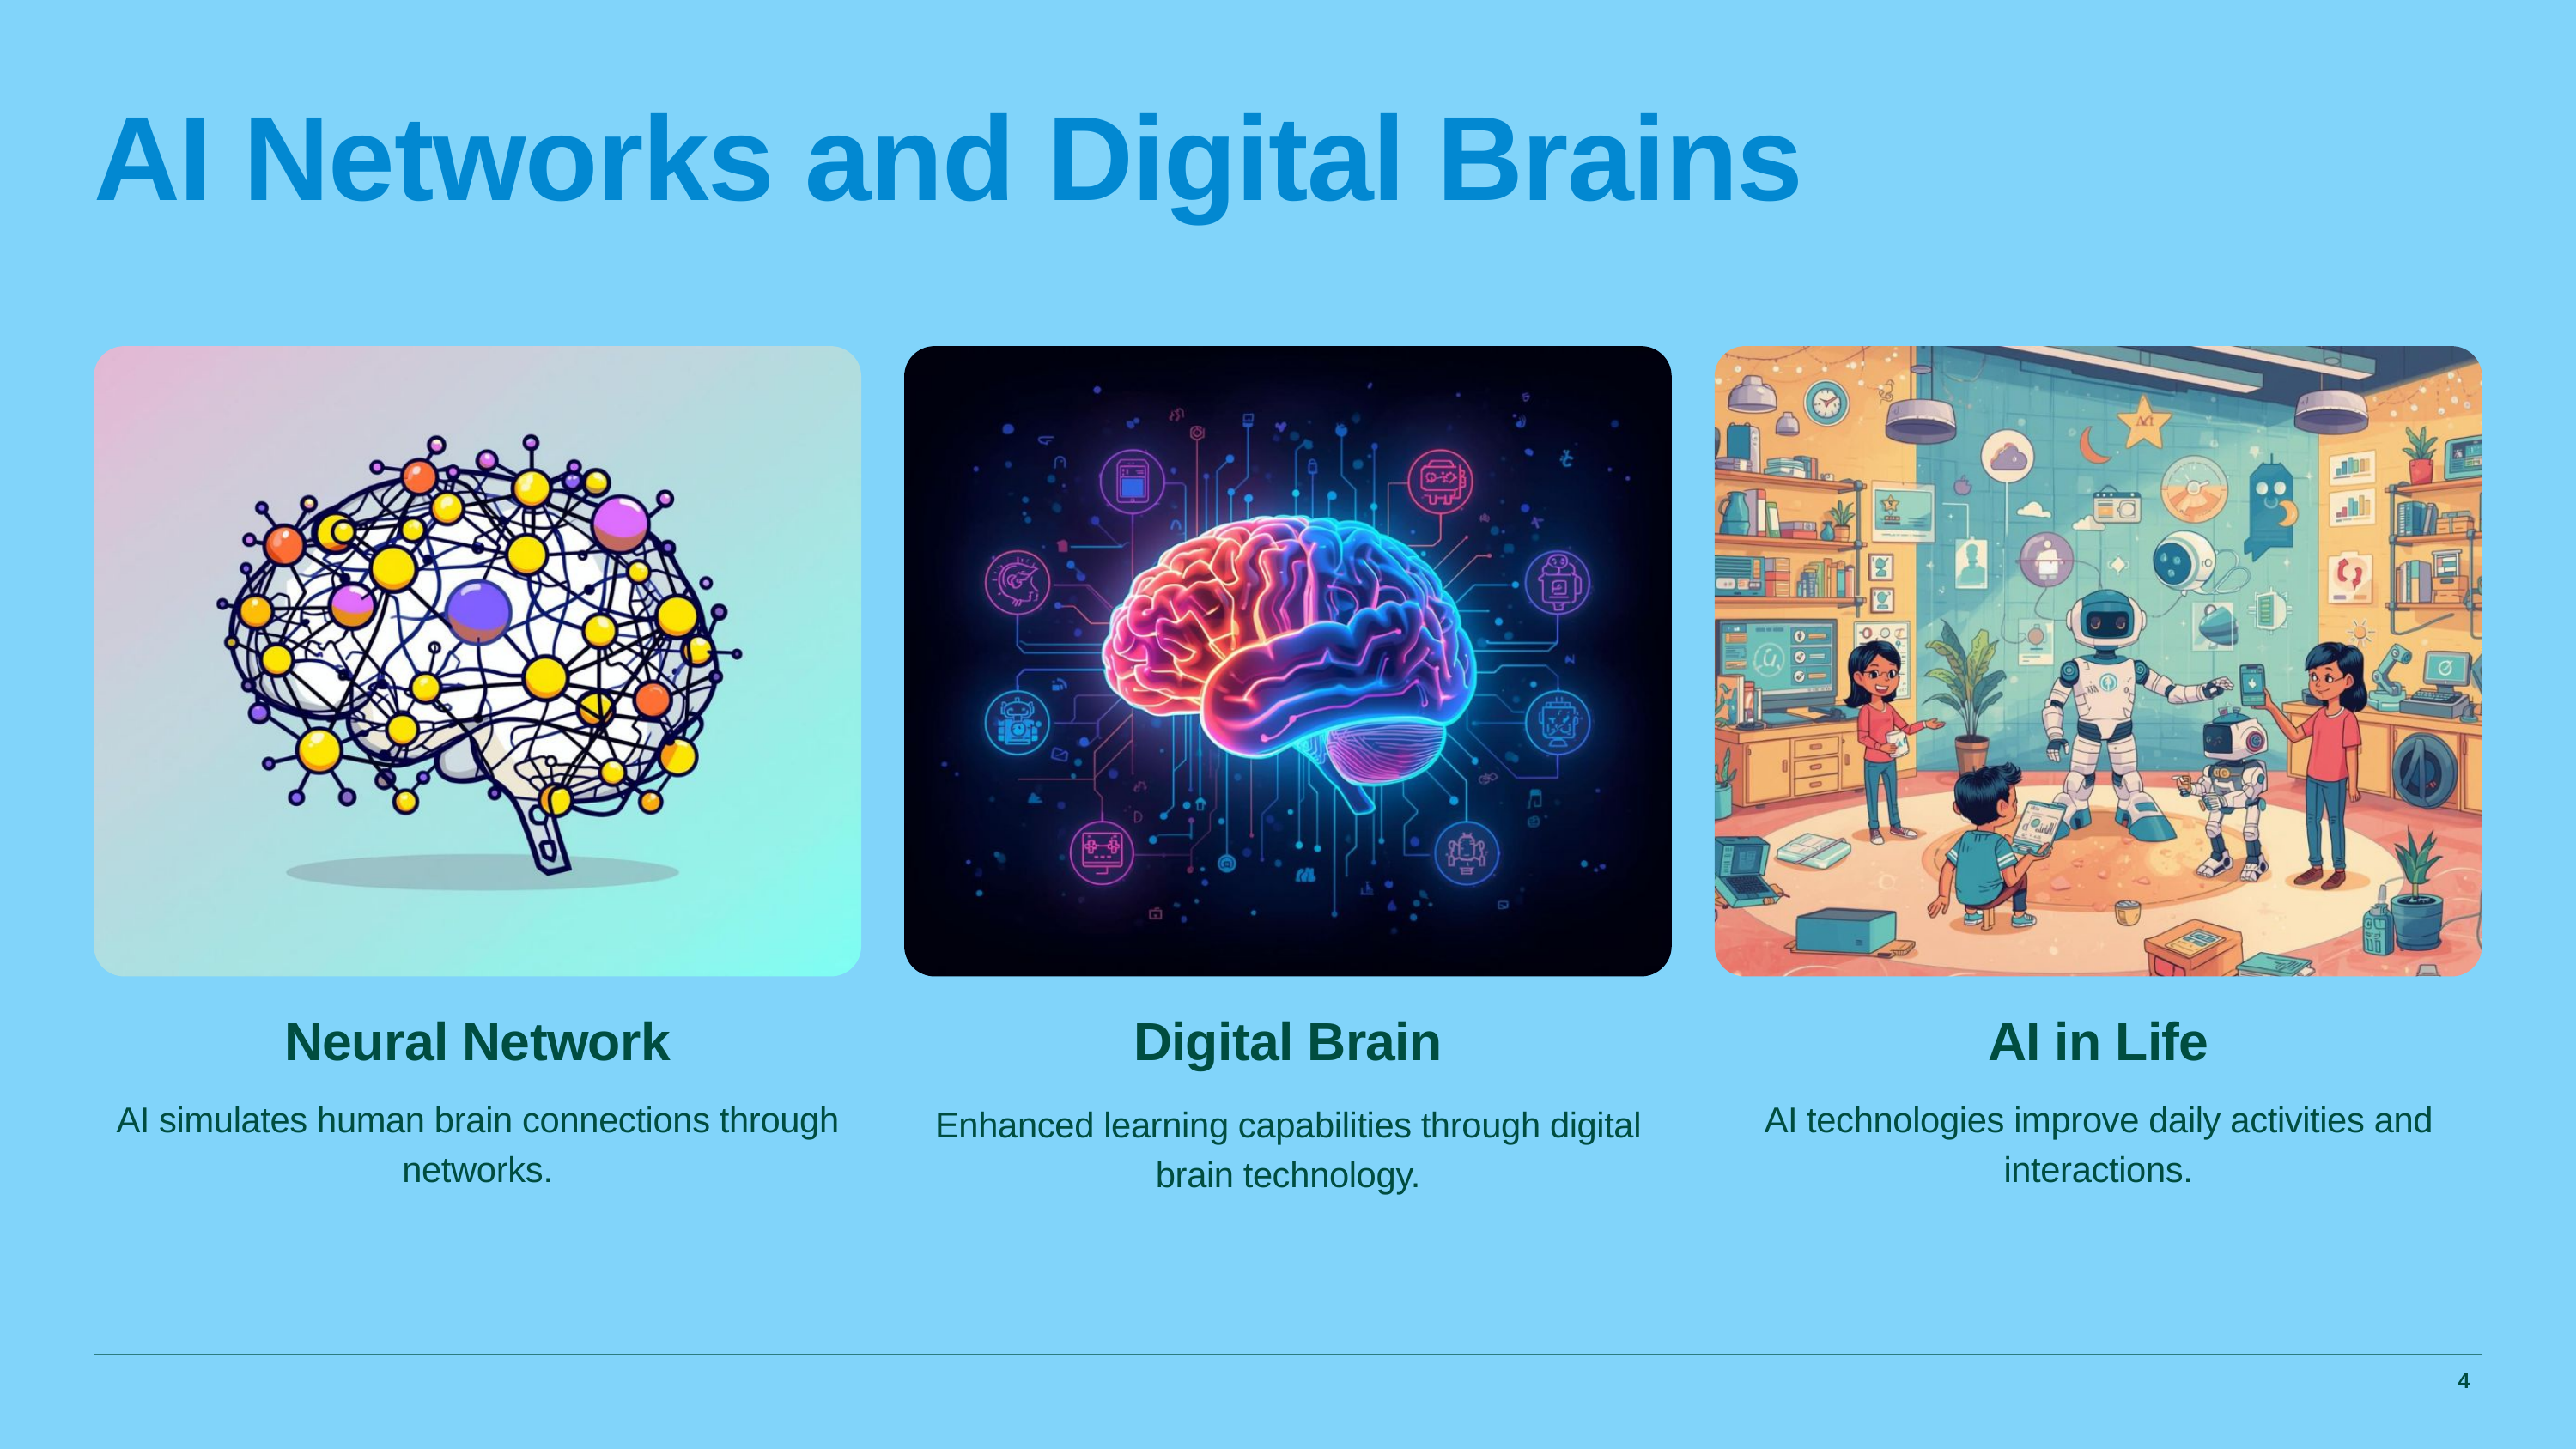

AI Networks and Digital Brains

Neural Network
AI simulates human brain connections through networks.
Digital Brain
Enhanced learning capabilities through digital brain technology.
AI in Life
AI technologies improve daily activities and interactions.

4